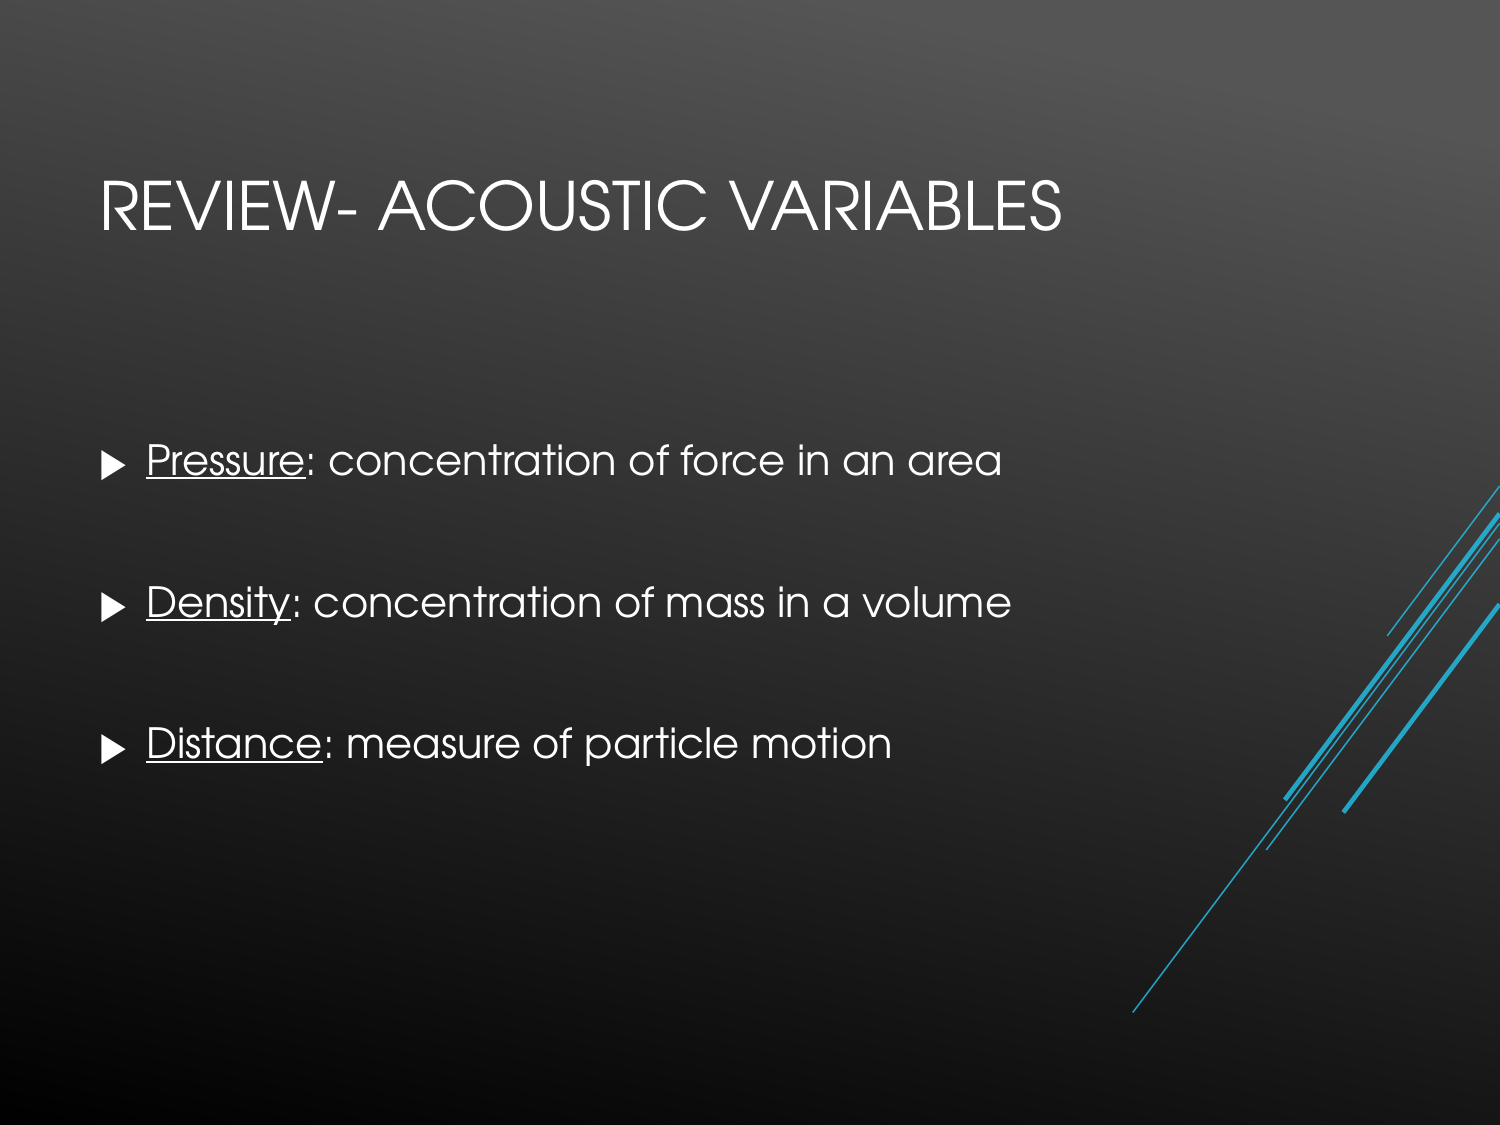

# REVIEW- ACOUSTIC VARIABLES
Pressure: concentration of force in an area

Density: concentration of mass in a volume

Distance: measure of particle motion